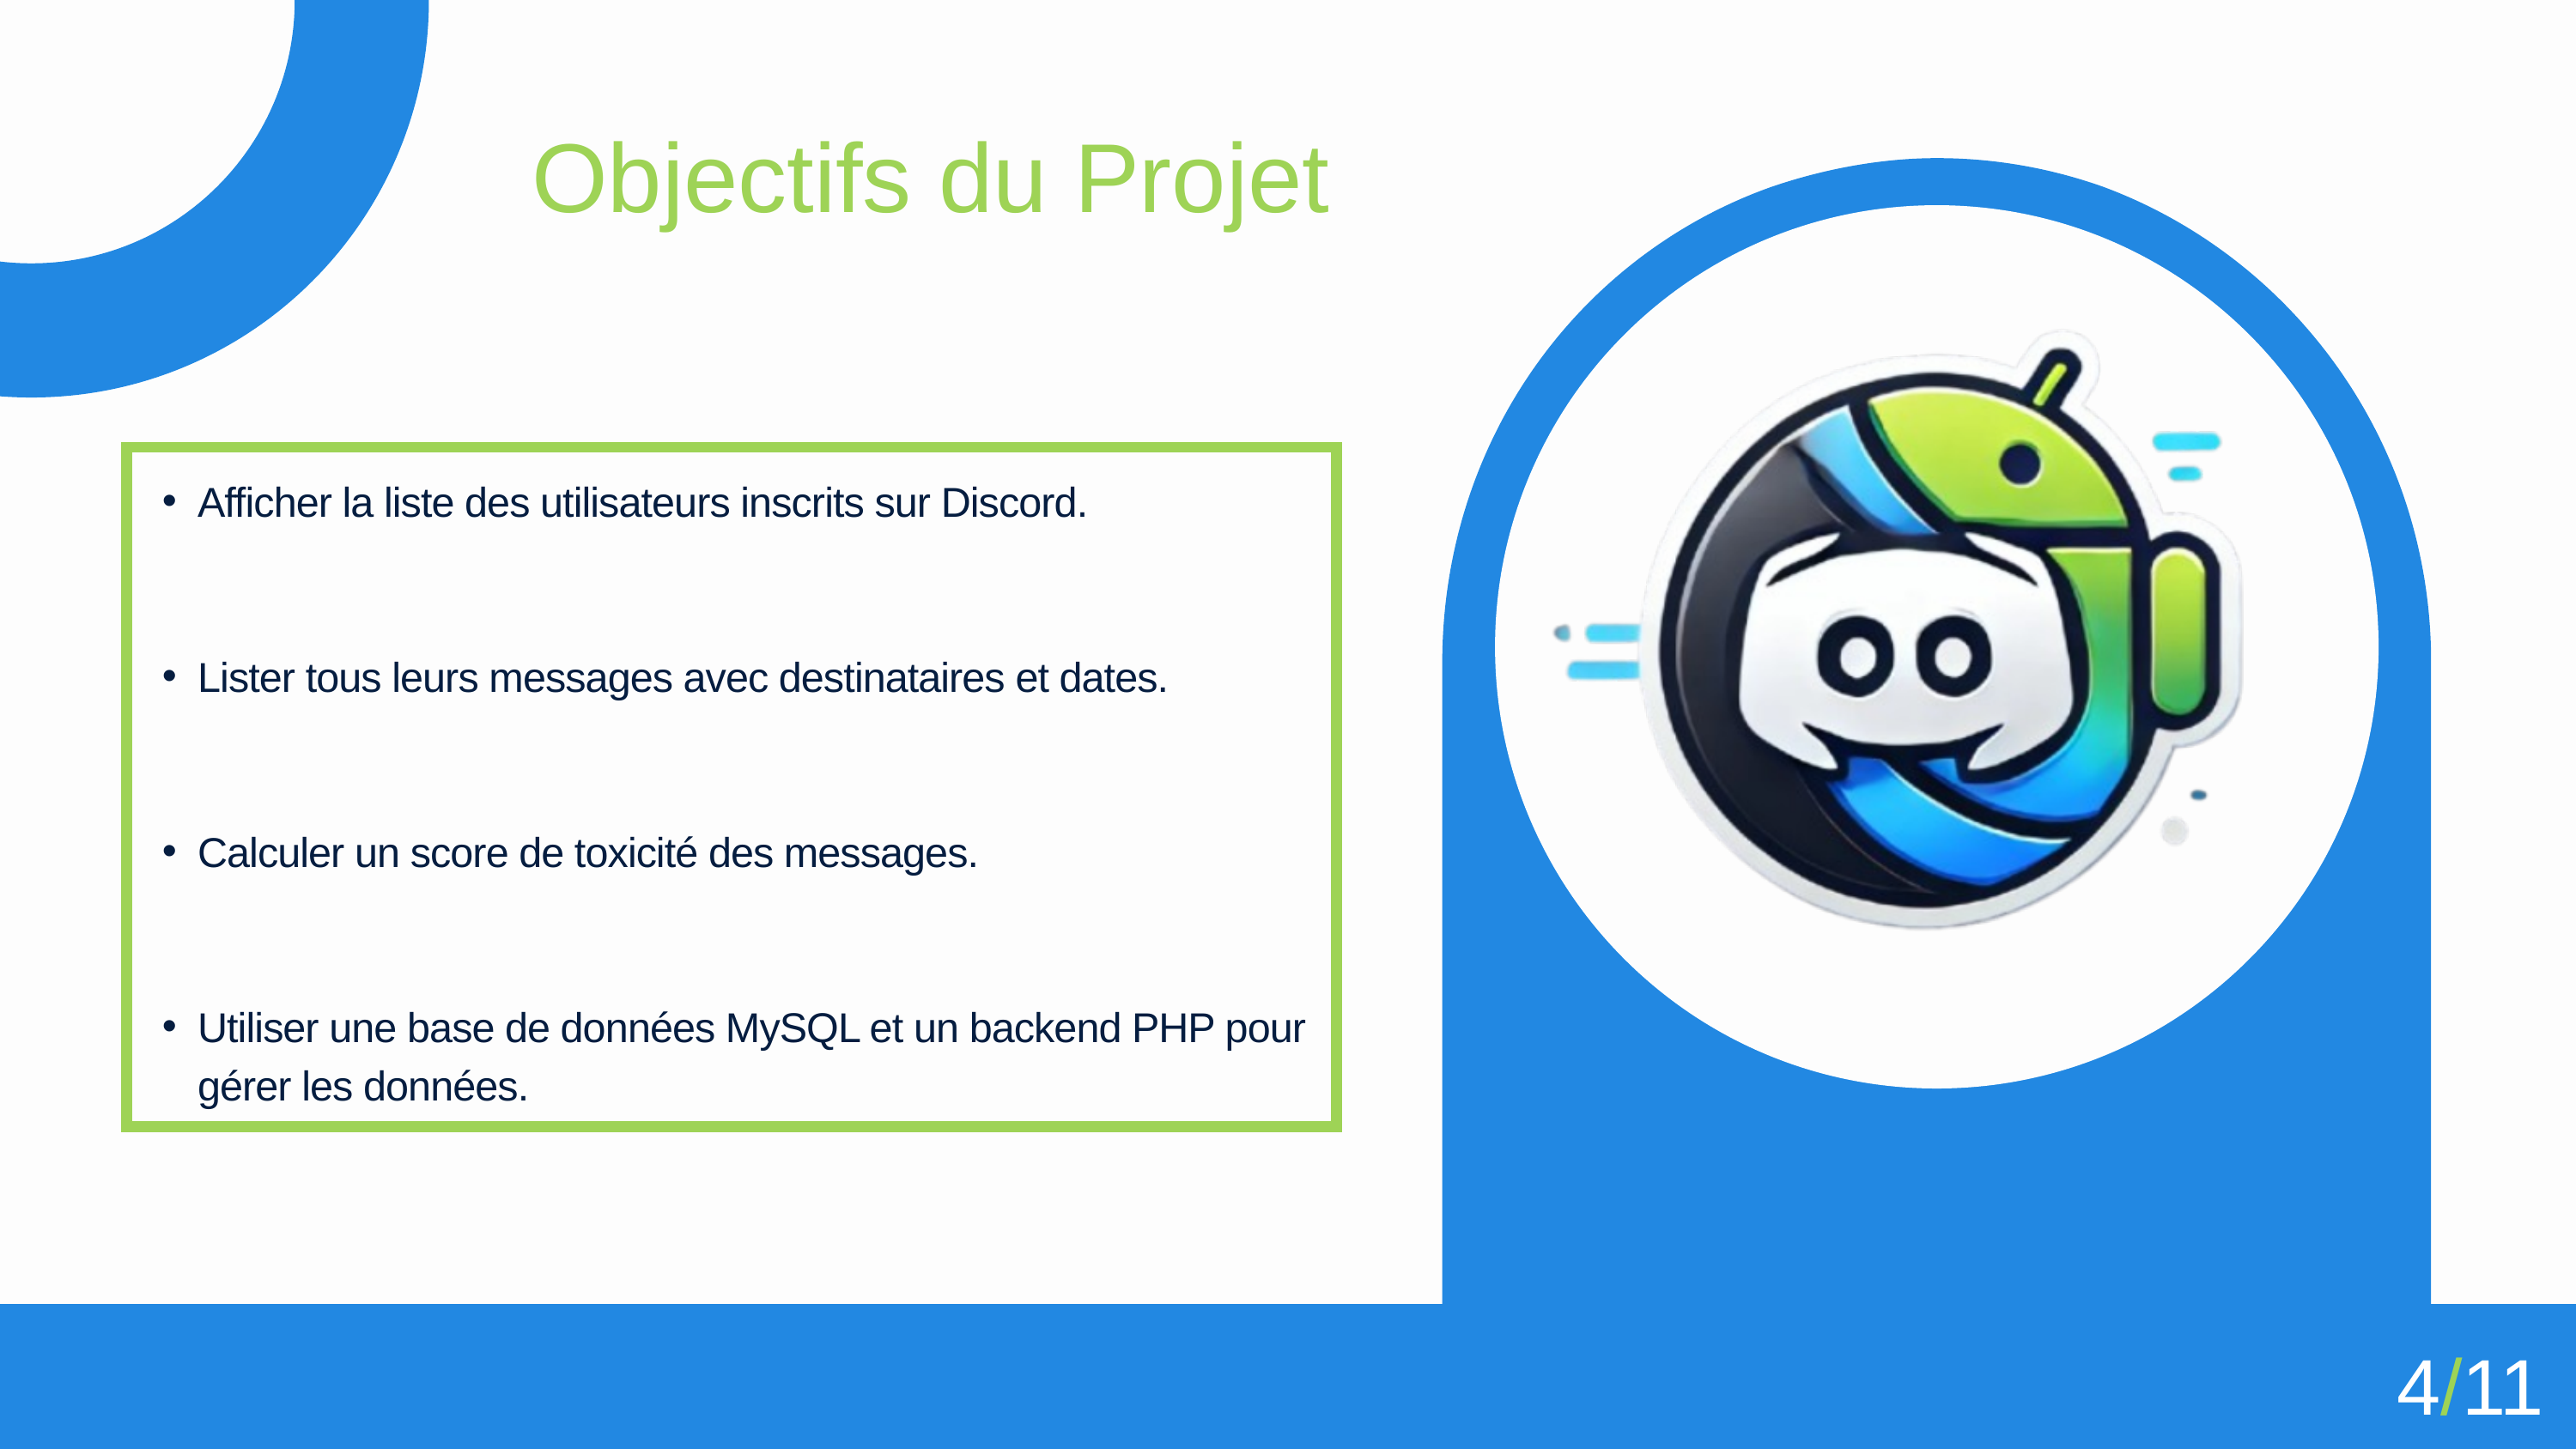

Objectifs du Projet

Afficher la liste des utilisateurs inscrits sur Discord.

Lister tous leurs messages avec destinataires et dates.

Calculer un score de toxicité des messages.

Utiliser une base de données MySQL et un backend PHP pour gérer les données.

4/11